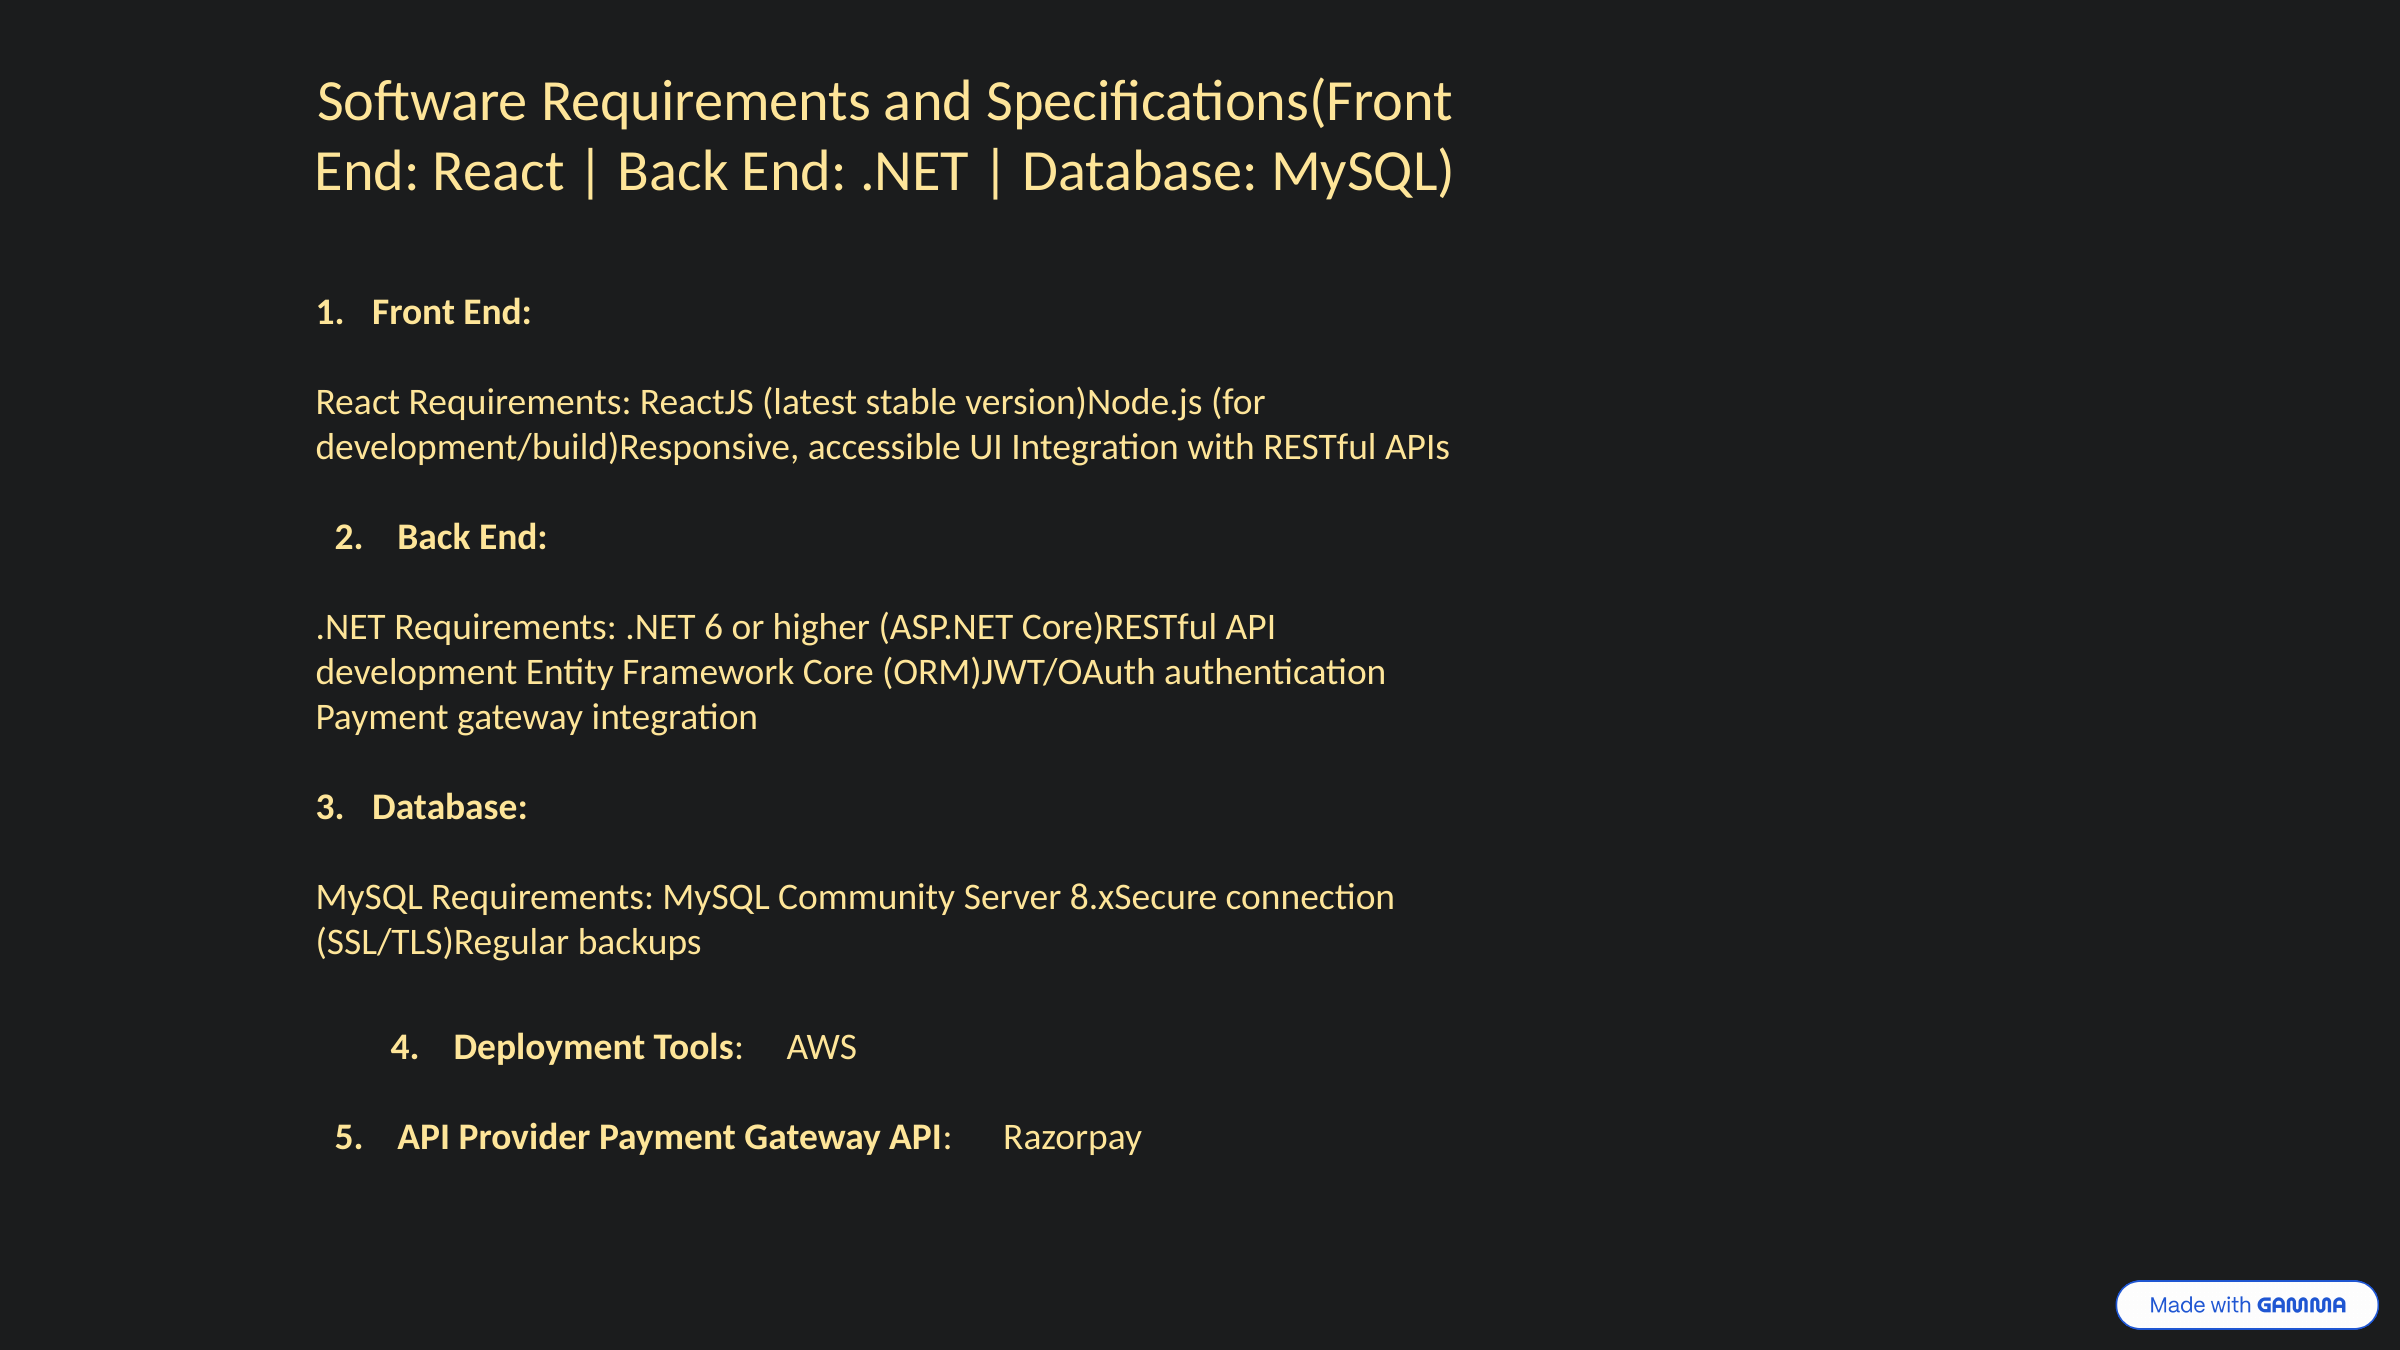

Software Requirements and Specifications(Front End: React | Back End: .NET | Database: MySQL)
Front End:

React Requirements: ReactJS (latest stable version)Node.js (for development/build)Responsive, accessible UI Integration with RESTful APIs

2.    Back End:

.NET Requirements: .NET 6 or higher (ASP.NET Core)RESTful API development Entity Framework Core (ORM)JWT/OAuth authentication Payment gateway integration

Database:

MySQL Requirements: MySQL Community Server 8.xSecure connection (SSL/TLS)Regular backups

4.    Deployment Tools:     AWS

5.    API Provider Payment Gateway API:      Razorpay